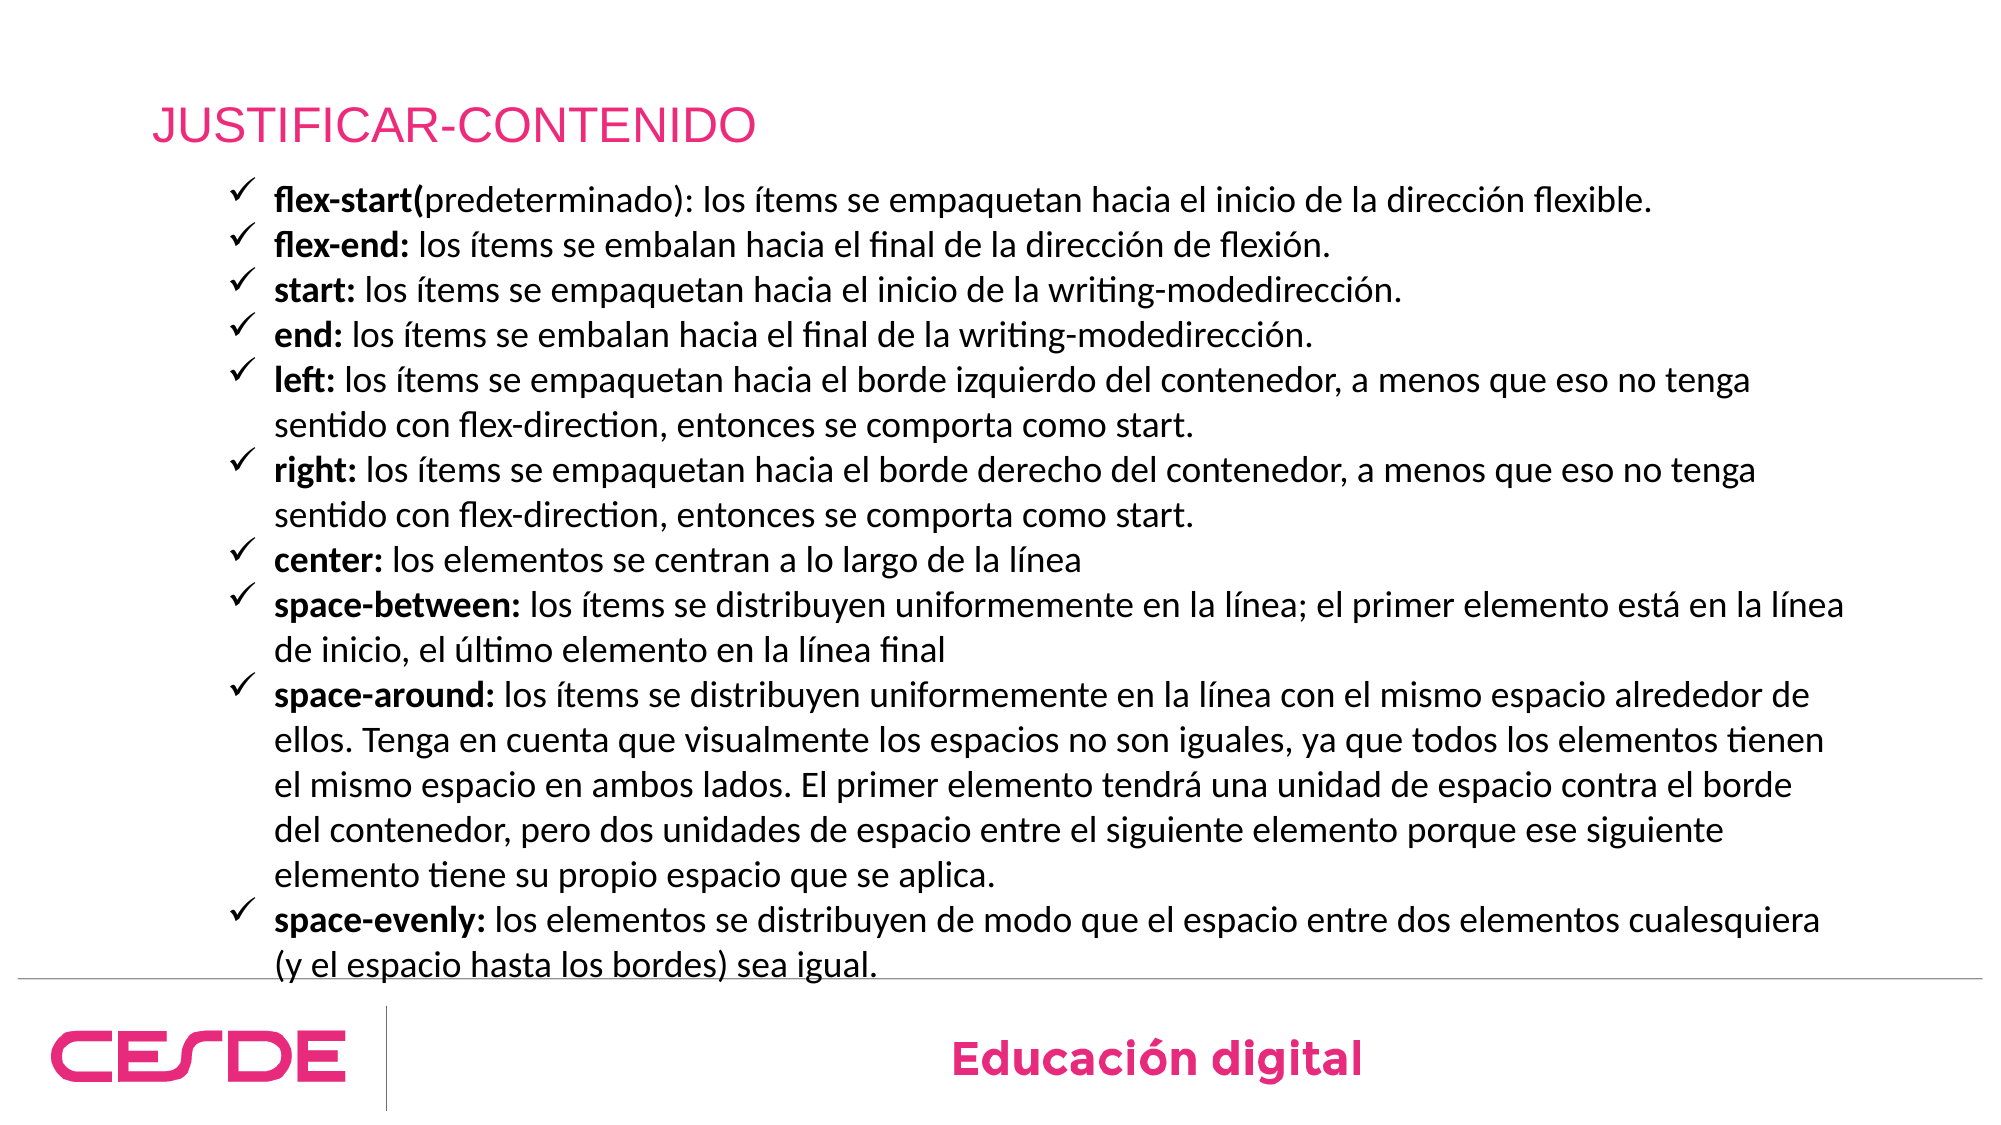

# JUSTIFICAR-CONTENIDO
flex-start(predeterminado): los ítems se empaquetan hacia el inicio de la dirección flexible.
flex-end: los ítems se embalan hacia el final de la dirección de flexión.
start: los ítems se empaquetan hacia el inicio de la writing-modedirección.
end: los ítems se embalan hacia el final de la writing-modedirección.
left: los ítems se empaquetan hacia el borde izquierdo del contenedor, a menos que eso no tenga sentido con flex-direction, entonces se comporta como start.
right: los ítems se empaquetan hacia el borde derecho del contenedor, a menos que eso no tenga sentido con flex-direction, entonces se comporta como start.
center: los elementos se centran a lo largo de la línea
space-between: los ítems se distribuyen uniformemente en la línea; el primer elemento está en la línea de inicio, el último elemento en la línea final
space-around: los ítems se distribuyen uniformemente en la línea con el mismo espacio alrededor de ellos. Tenga en cuenta que visualmente los espacios no son iguales, ya que todos los elementos tienen el mismo espacio en ambos lados. El primer elemento tendrá una unidad de espacio contra el borde del contenedor, pero dos unidades de espacio entre el siguiente elemento porque ese siguiente elemento tiene su propio espacio que se aplica.
space-evenly: los elementos se distribuyen de modo que el espacio entre dos elementos cualesquiera (y el espacio hasta los bordes) sea igual.